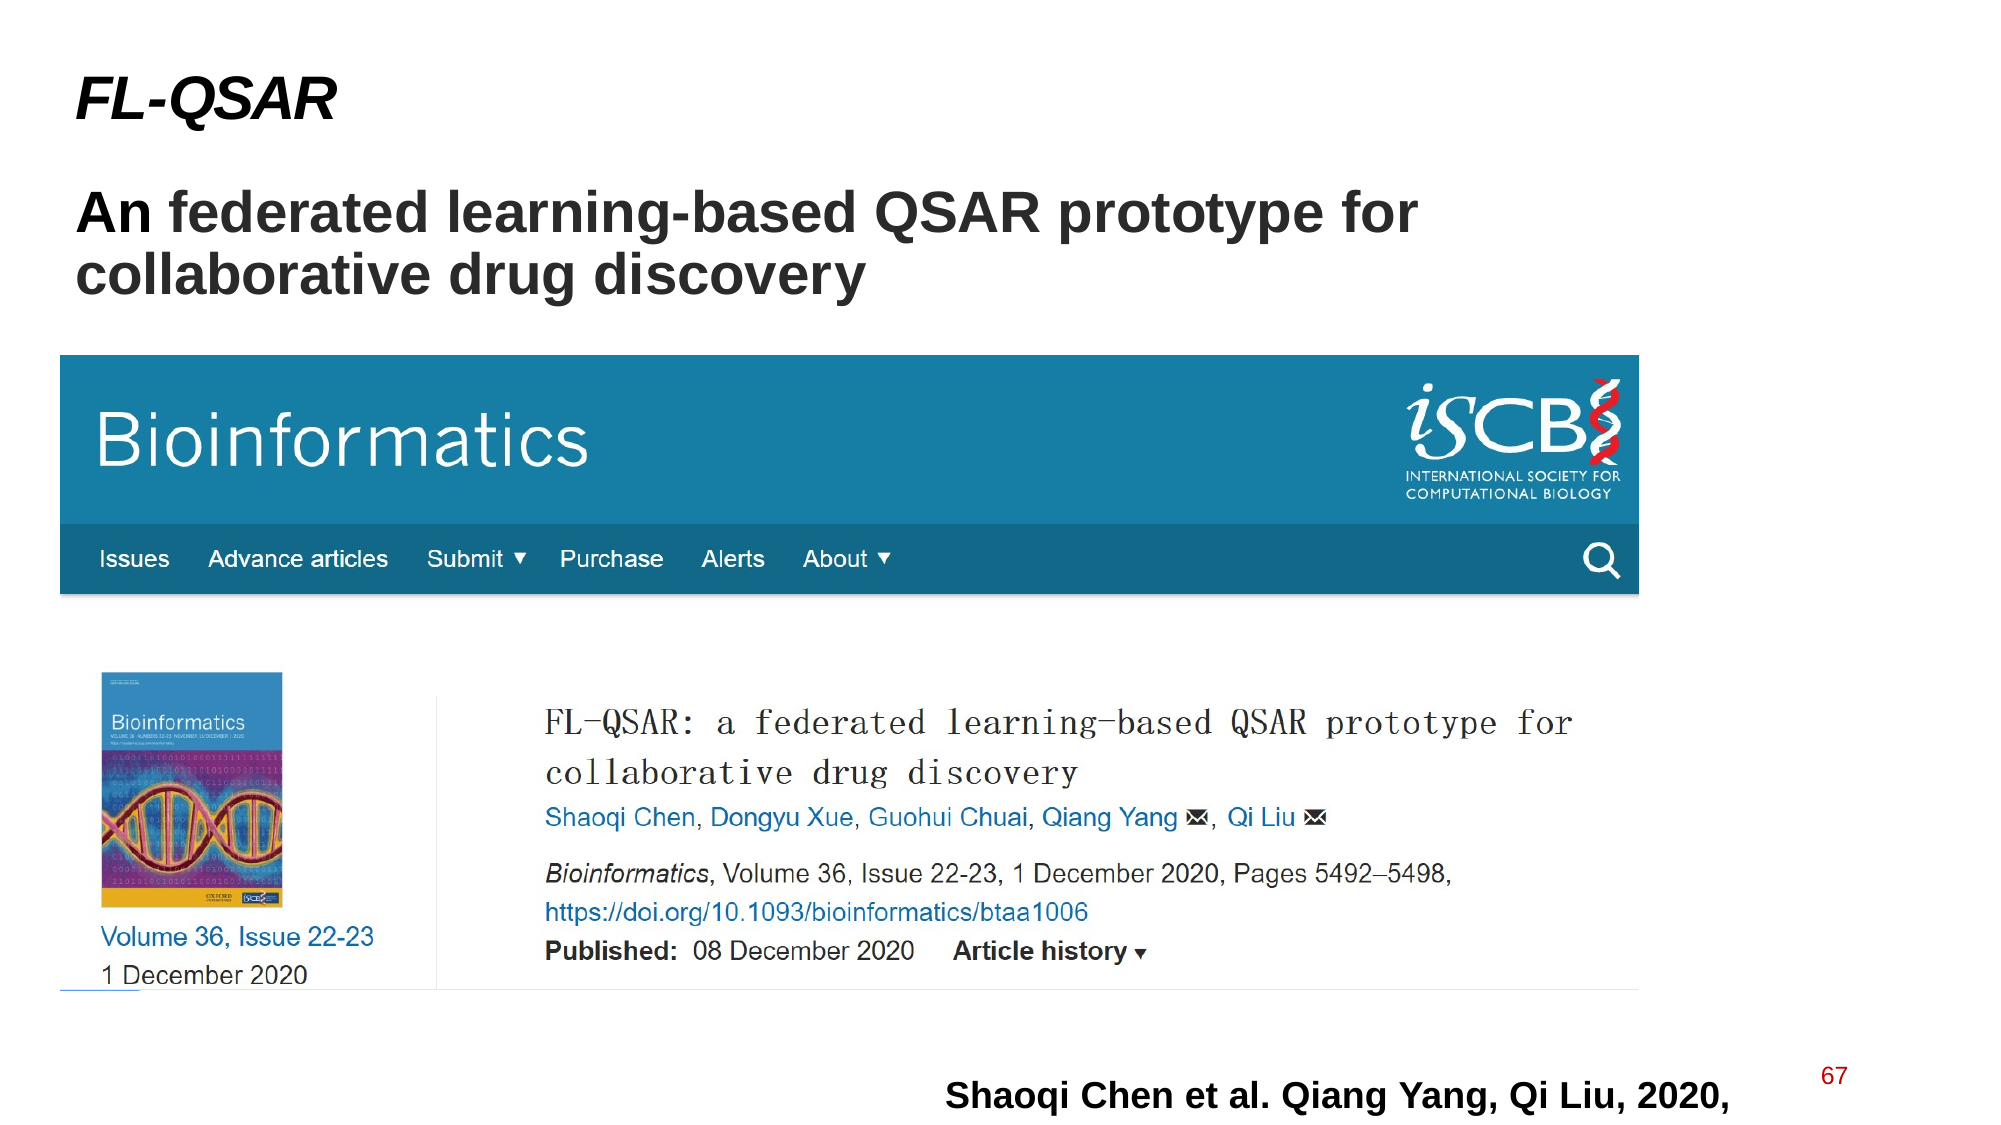

# FL-QSAR
An federated learning-based QSAR prototype for collaborative drug discovery

67
Shaoqi Chen et al. Qiang Yang, Qi Liu, 2020, Bioinformatics.